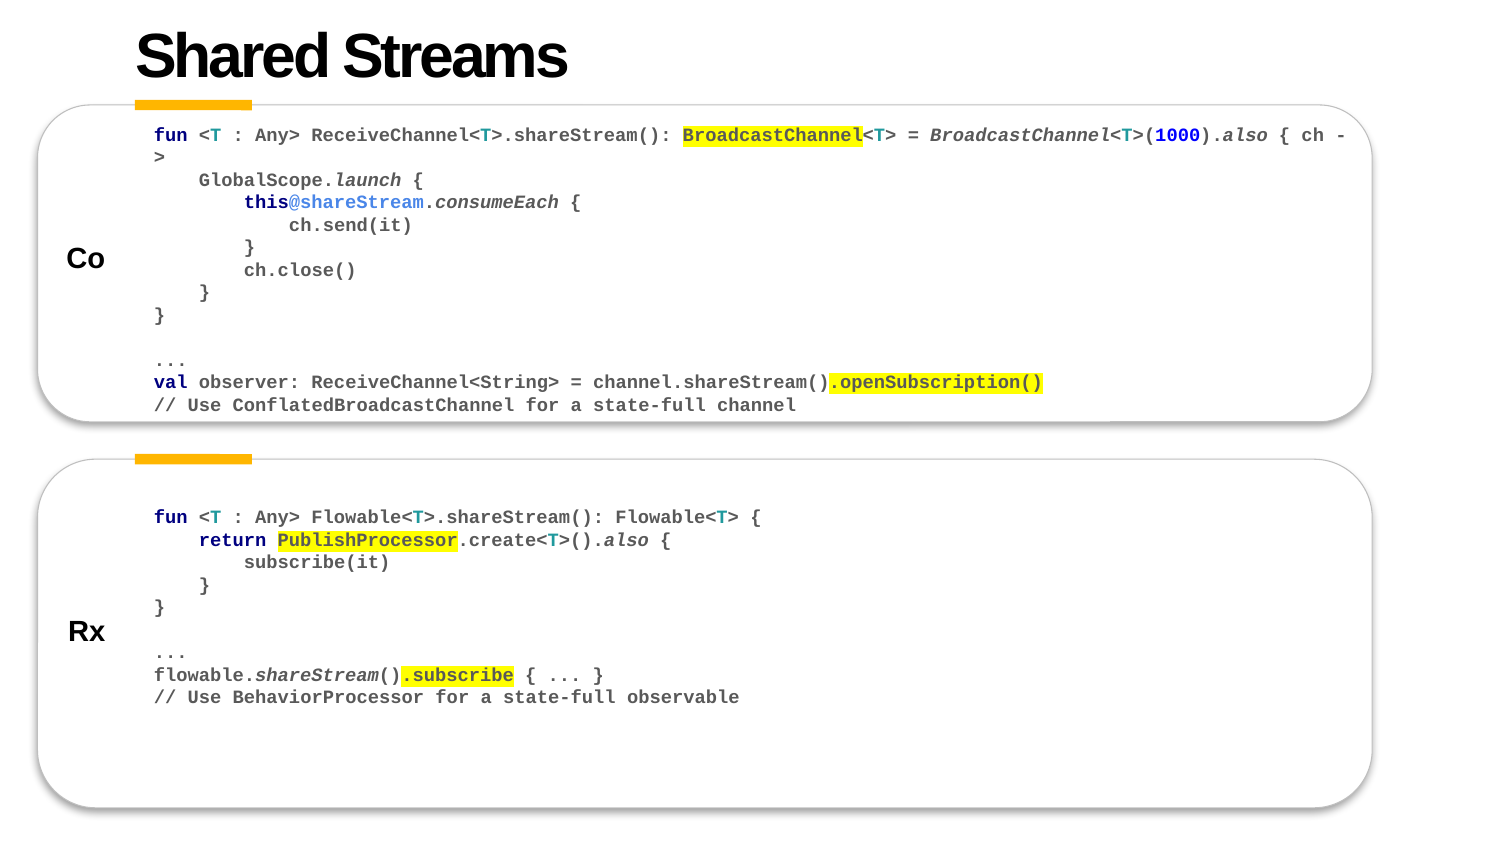

# Shared Streams
fun <T : Any> ReceiveChannel<T>.shareStream(): BroadcastChannel<T> = BroadcastChannel<T>(1000).also { ch ->
    GlobalScope.launch {
        this@shareStream.consumeEach {
            ch.send(it)
        }
        ch.close()
    }
}
...
val observer: ReceiveChannel<String> = channel.shareStream().openSubscription()
// Use ConflatedBroadcastChannel for a state-full channel
fun <T : Any> Flowable<T>.shareStream(): Flowable<T> {
    return PublishProcessor.create<T>().also {
        subscribe(it)
    }
}
...
flowable.shareStream().subscribe { ... }
// Use BehaviorProcessor for a state-full observable

Co

Rx